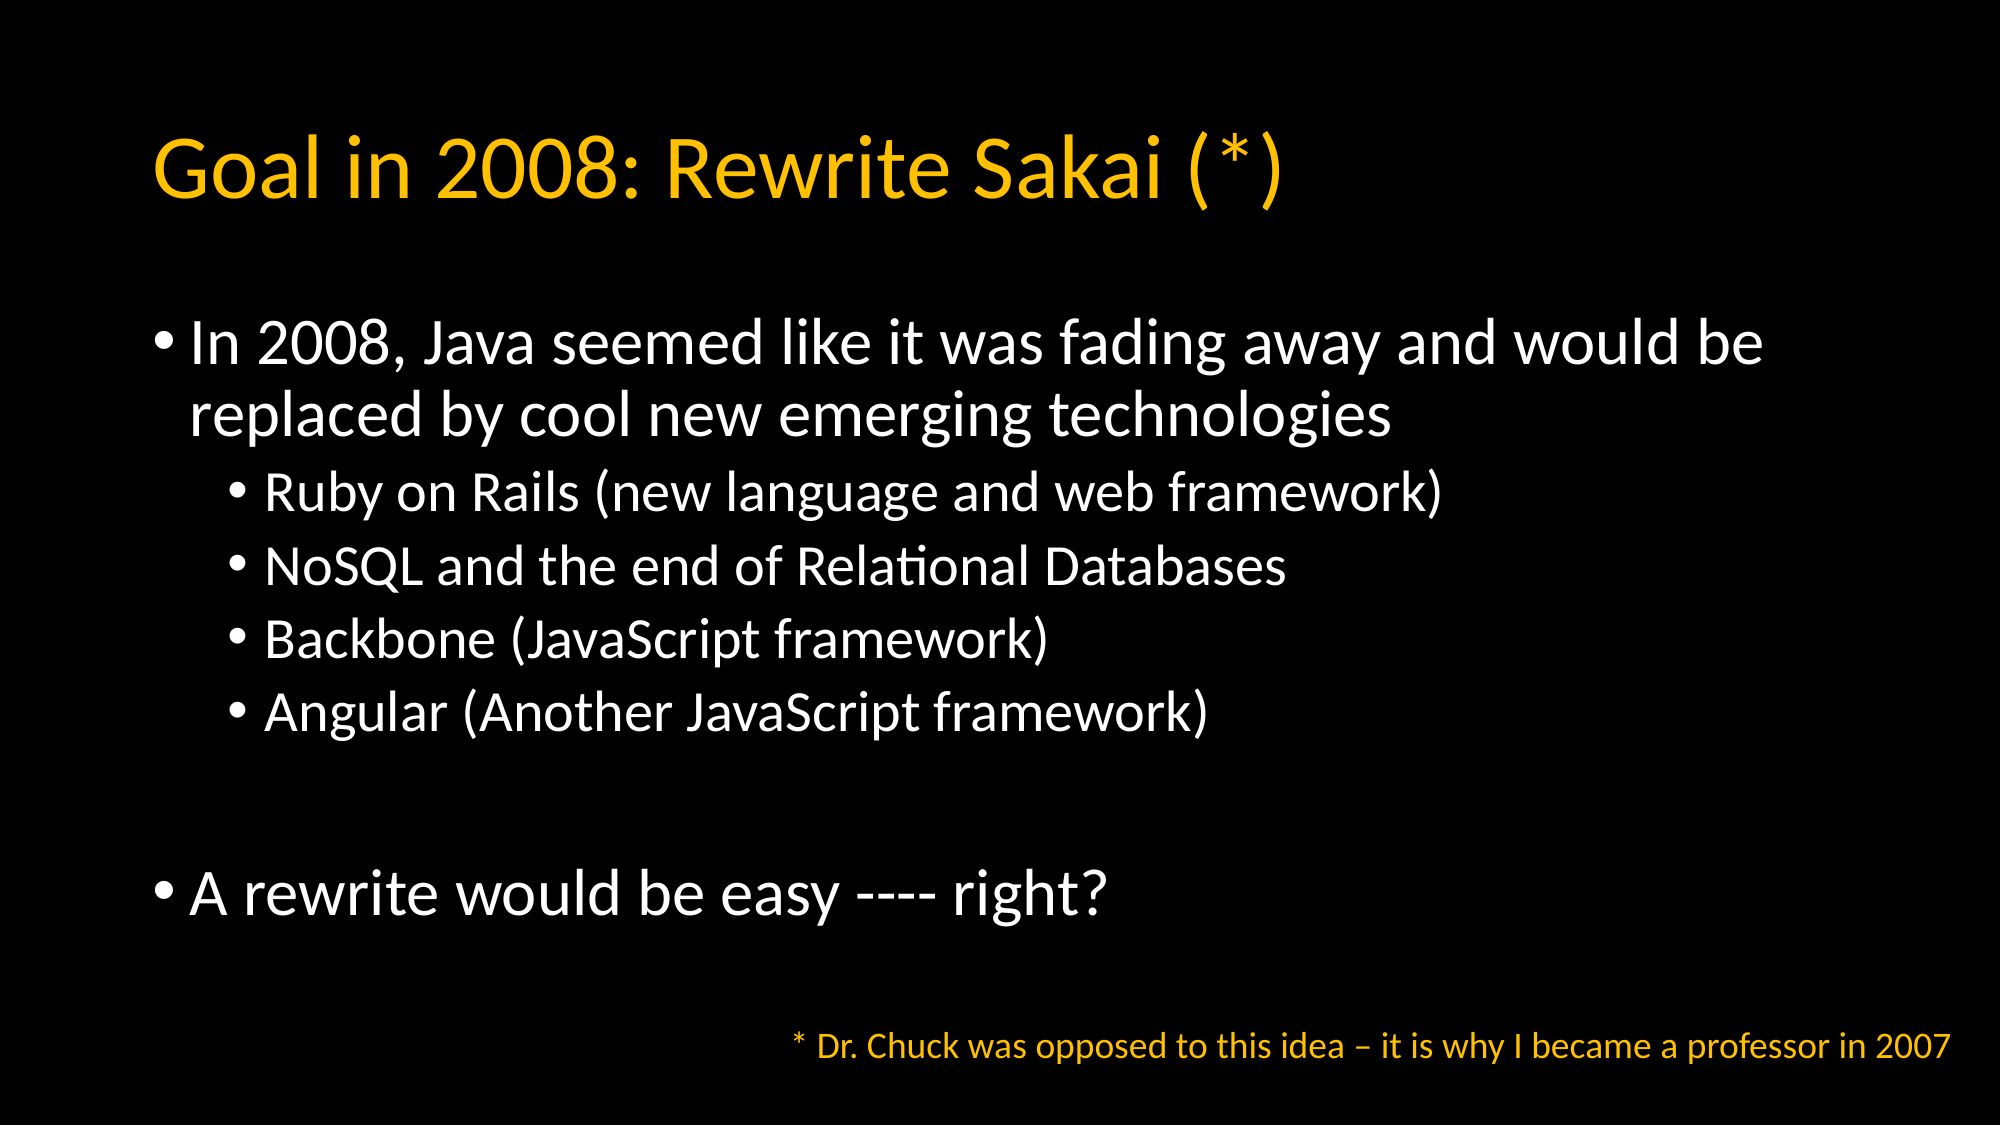

# Goal in 2008: Rewrite Sakai (*)
In 2008, Java seemed like it was fading away and would be replaced by cool new emerging technologies
Ruby on Rails (new language and web framework)
NoSQL and the end of Relational Databases
Backbone (JavaScript framework)
Angular (Another JavaScript framework)

A rewrite would be easy ---- right?
* Dr. Chuck was opposed to this idea – it is why I became a professor in 2007